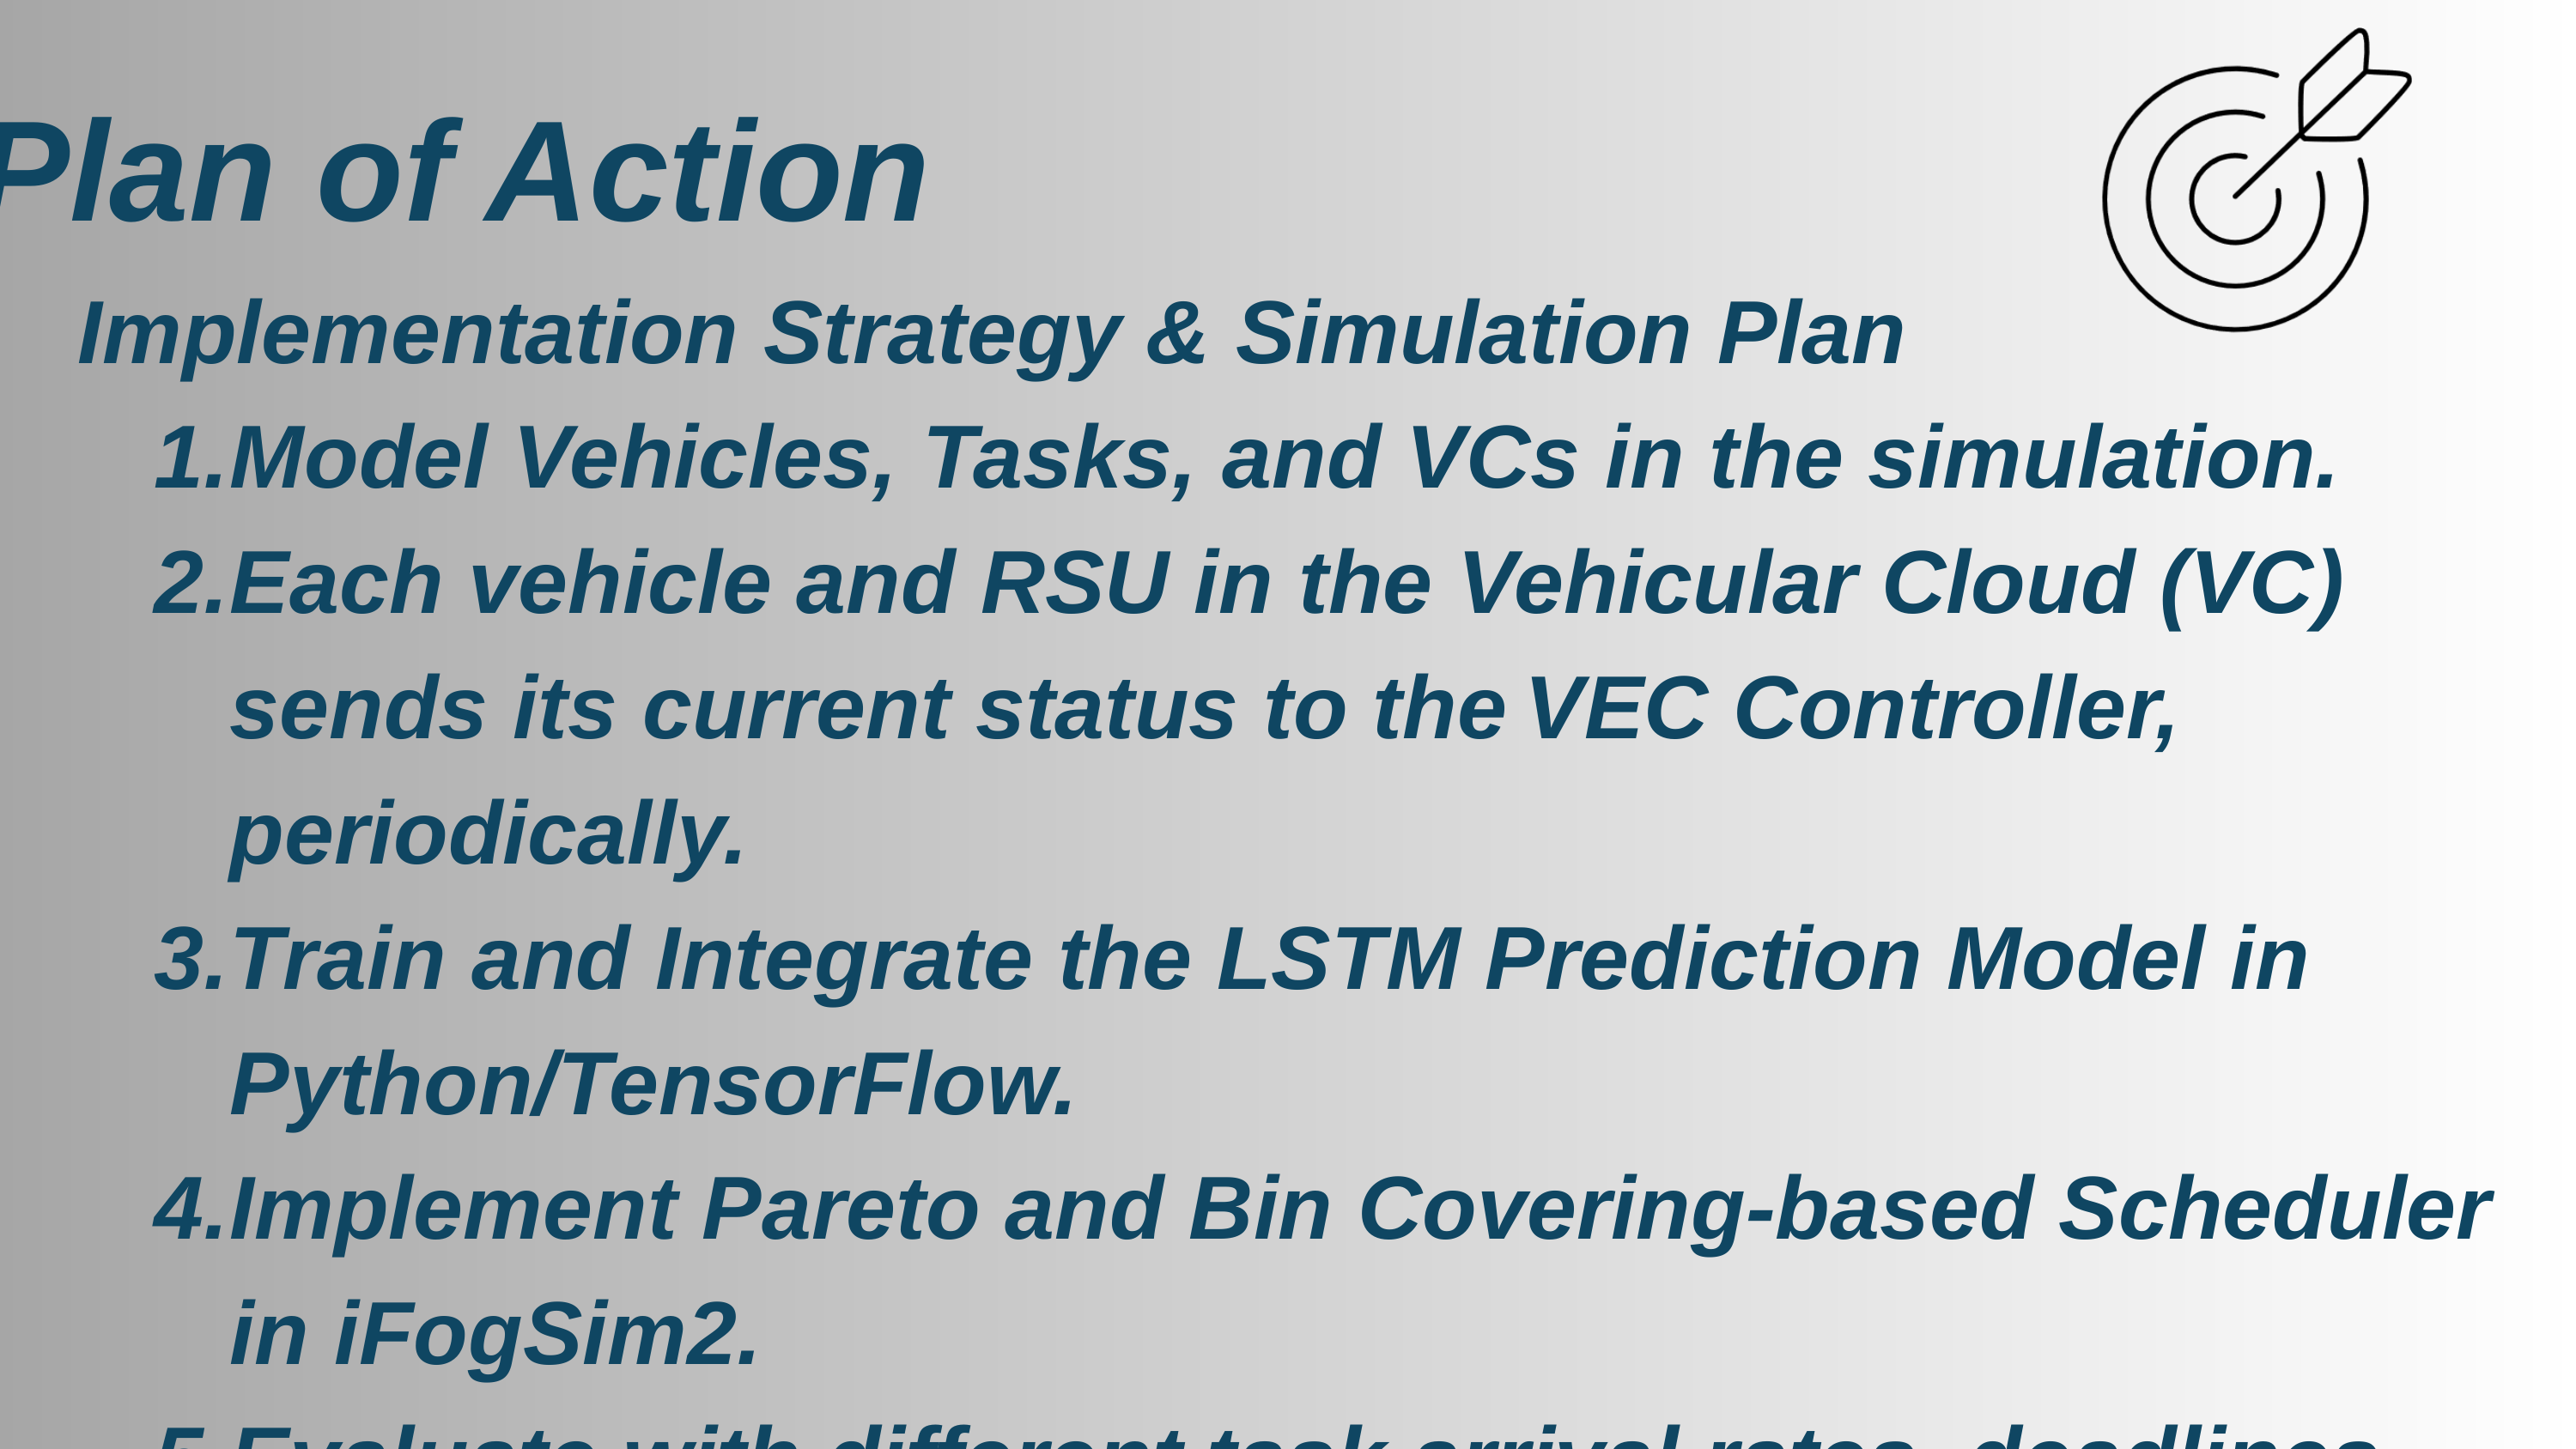

Plan of Action
Implementation Strategy & Simulation Plan
Model Vehicles, Tasks, and VCs in the simulation.
Each vehicle and RSU in the Vehicular Cloud (VC) sends its current status to the VEC Controller, periodically.
Train and Integrate the LSTM Prediction Model in Python/TensorFlow.
Implement Pareto and Bin Covering-based Scheduler in iFogSim2.
Evaluate with different task arrival rates, deadlines, and mobility patterns